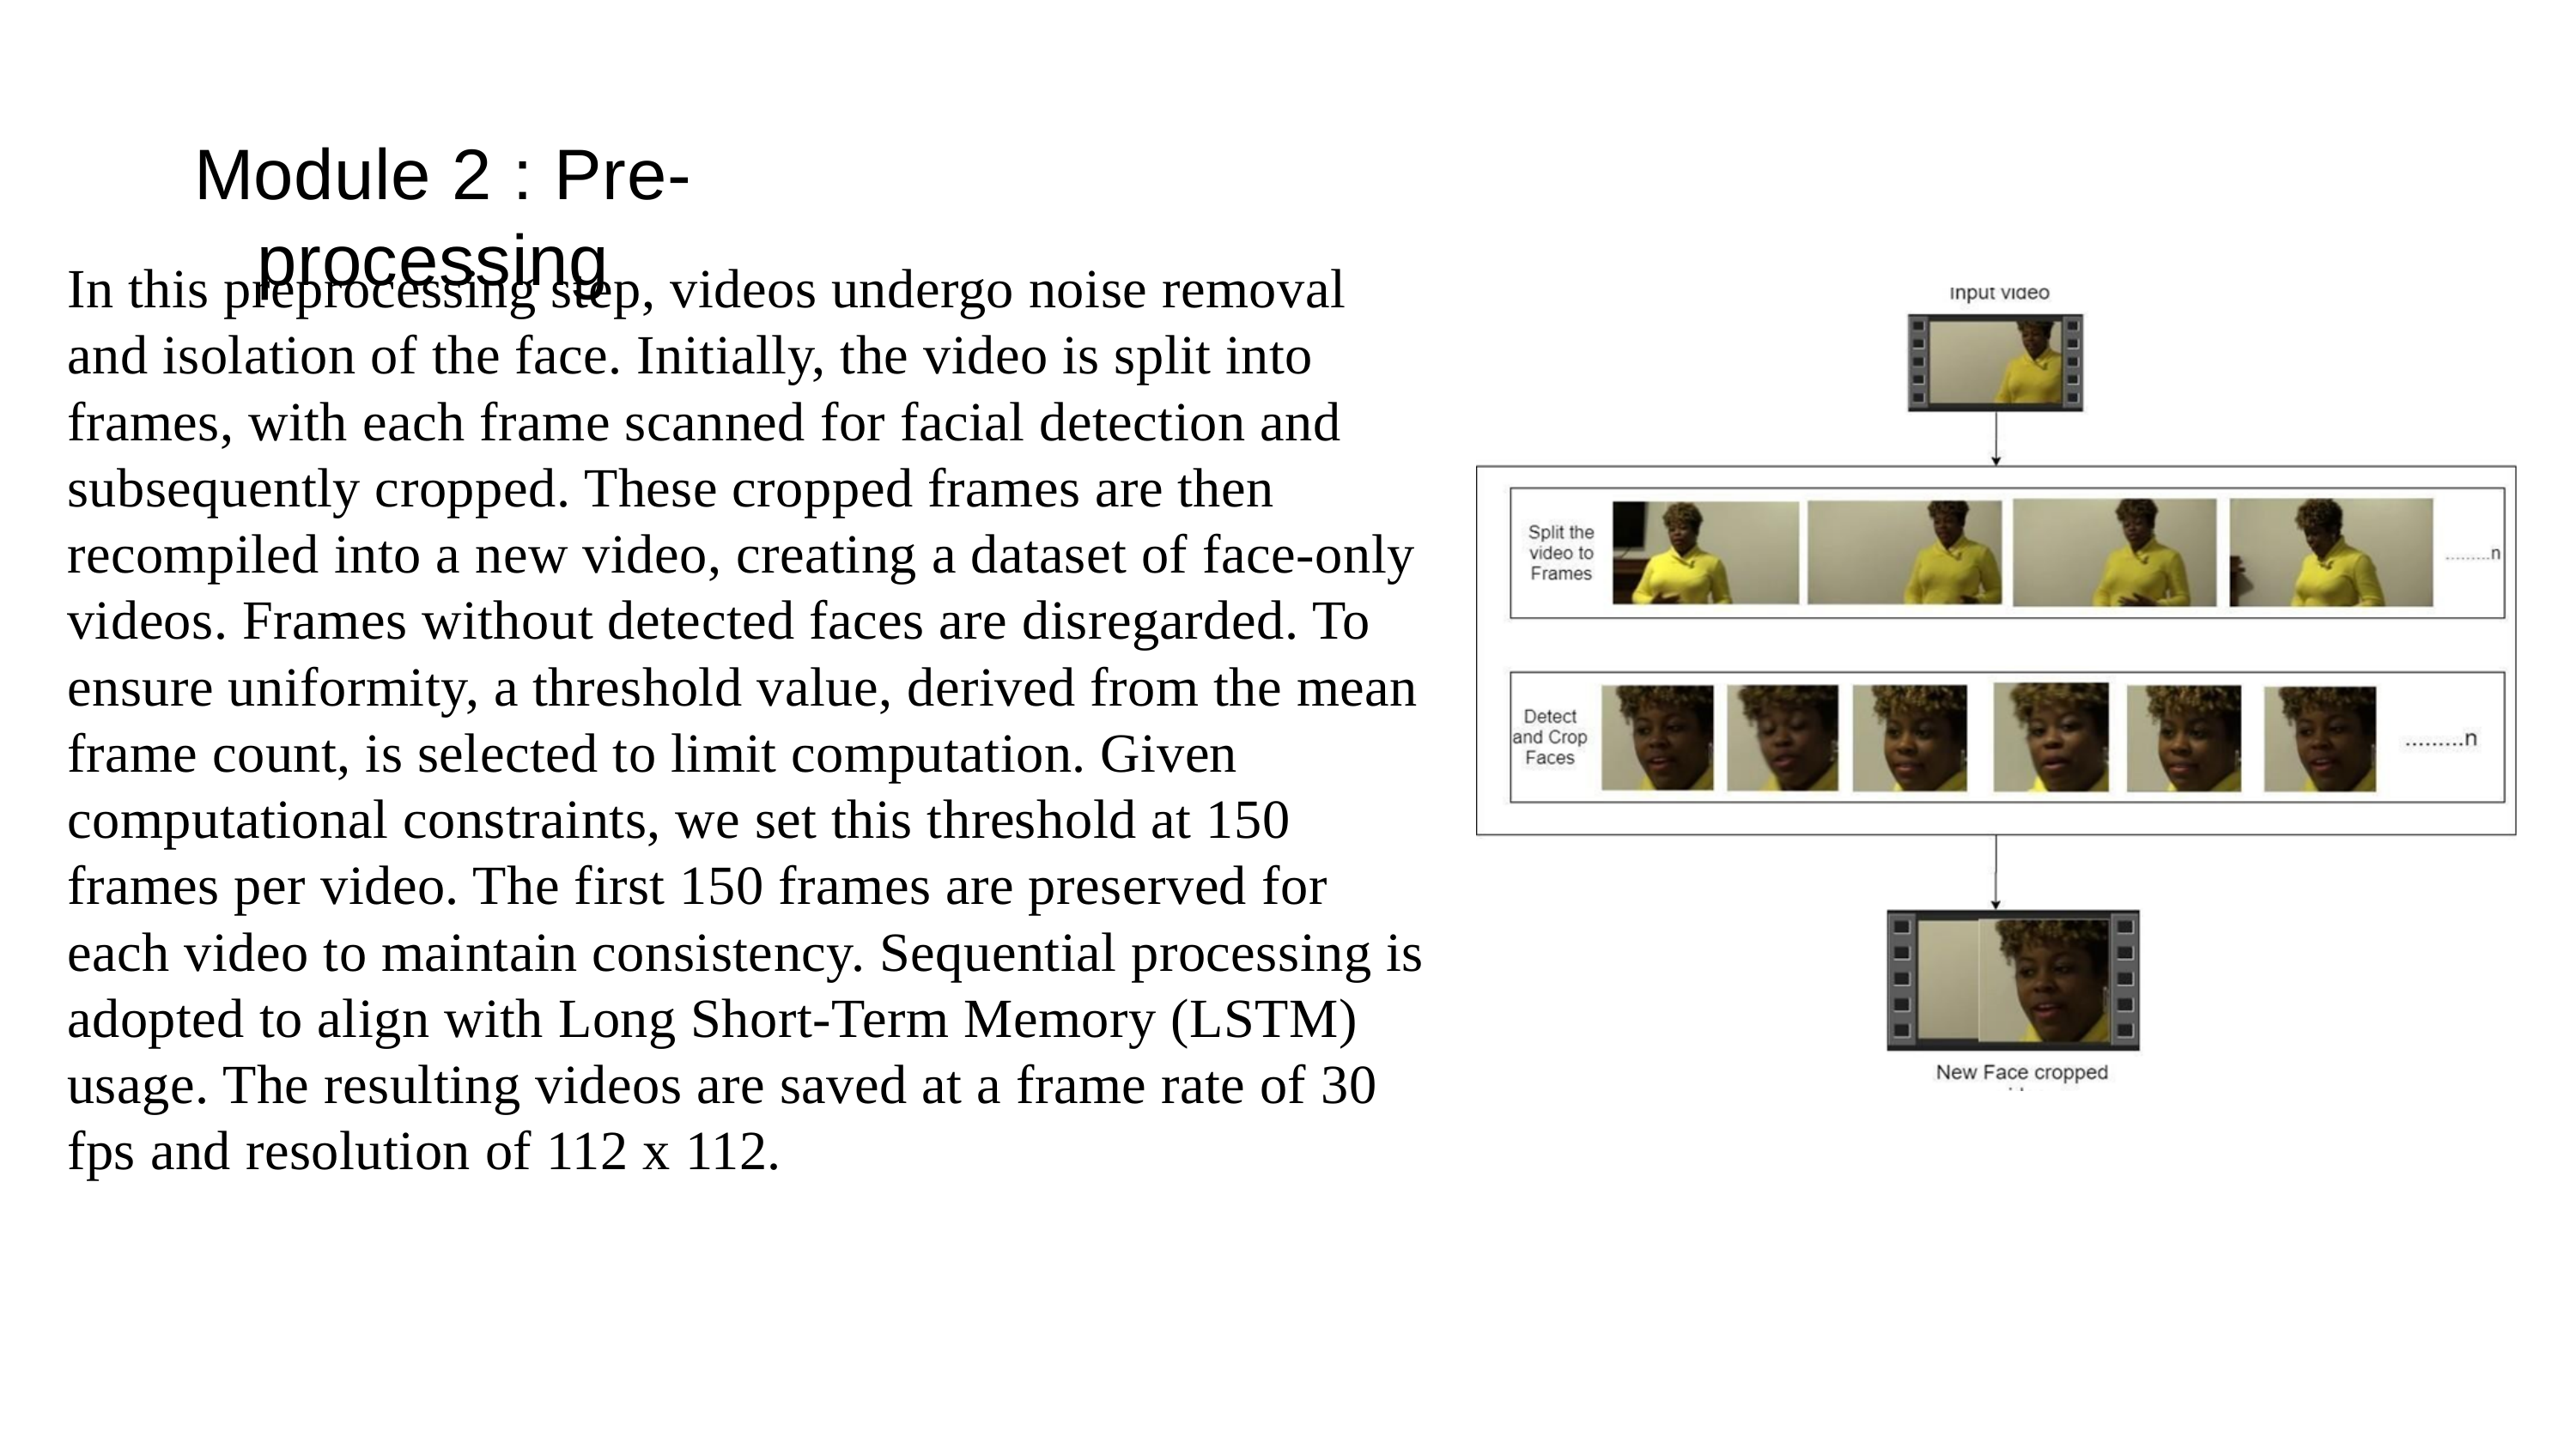

Module 2 : Pre-processing
In this preprocessing step, videos undergo noise removal and isolation of the face. Initially, the video is split into frames, with each frame scanned for facial detection and subsequently cropped. These cropped frames are then recompiled into a new video, creating a dataset of face-only videos. Frames without detected faces are disregarded. To ensure uniformity, a threshold value, derived from the mean frame count, is selected to limit computation. Given computational constraints, we set this threshold at 150 frames per video. The first 150 frames are preserved for each video to maintain consistency. Sequential processing is adopted to align with Long Short-Term Memory (LSTM) usage. The resulting videos are saved at a frame rate of 30 fps and resolution of 112 x 112.